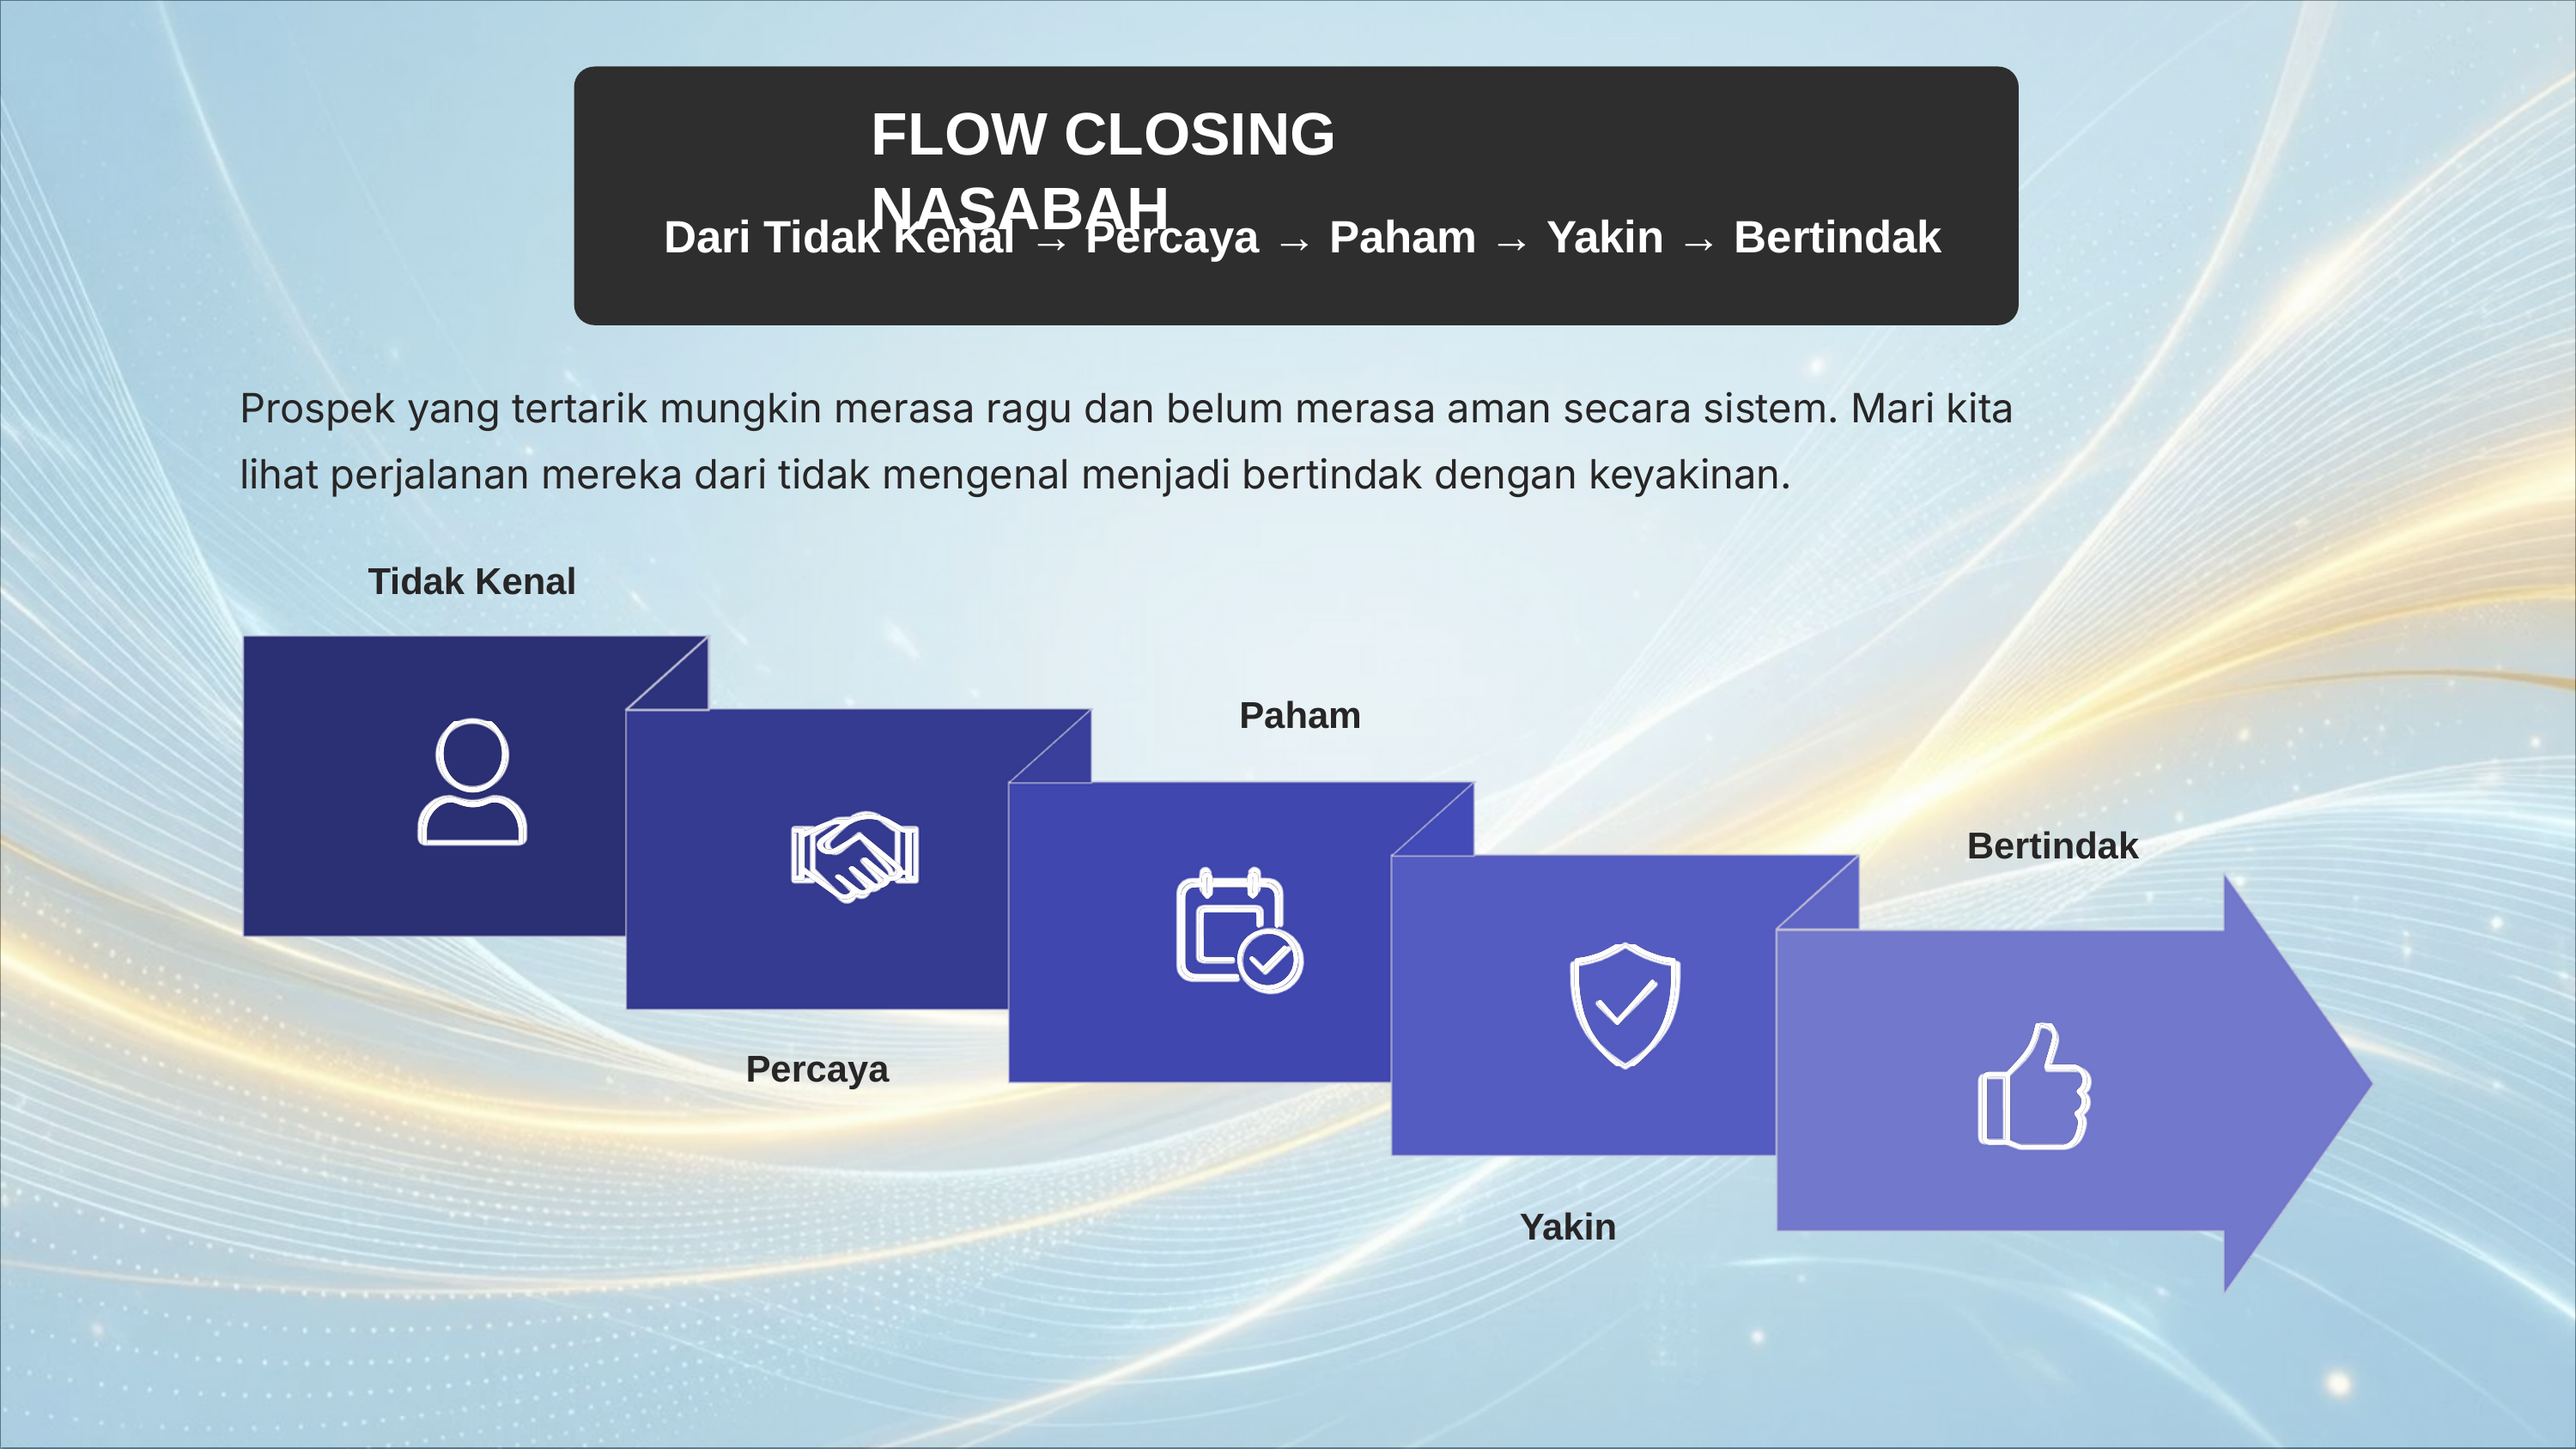

FLOW CLOSING NASABAH
Dari Tidak Kenal → Percaya → Paham → Yakin → Bertindak
Prospek yang tertarik mungkin merasa ragu dan belum merasa aman secara sistem. Mari kita lihat perjalanan mereka dari tidak mengenal menjadi bertindak dengan keyakinan.

Tidak Kenal
Paham

Bertindak

Percaya
Yakin